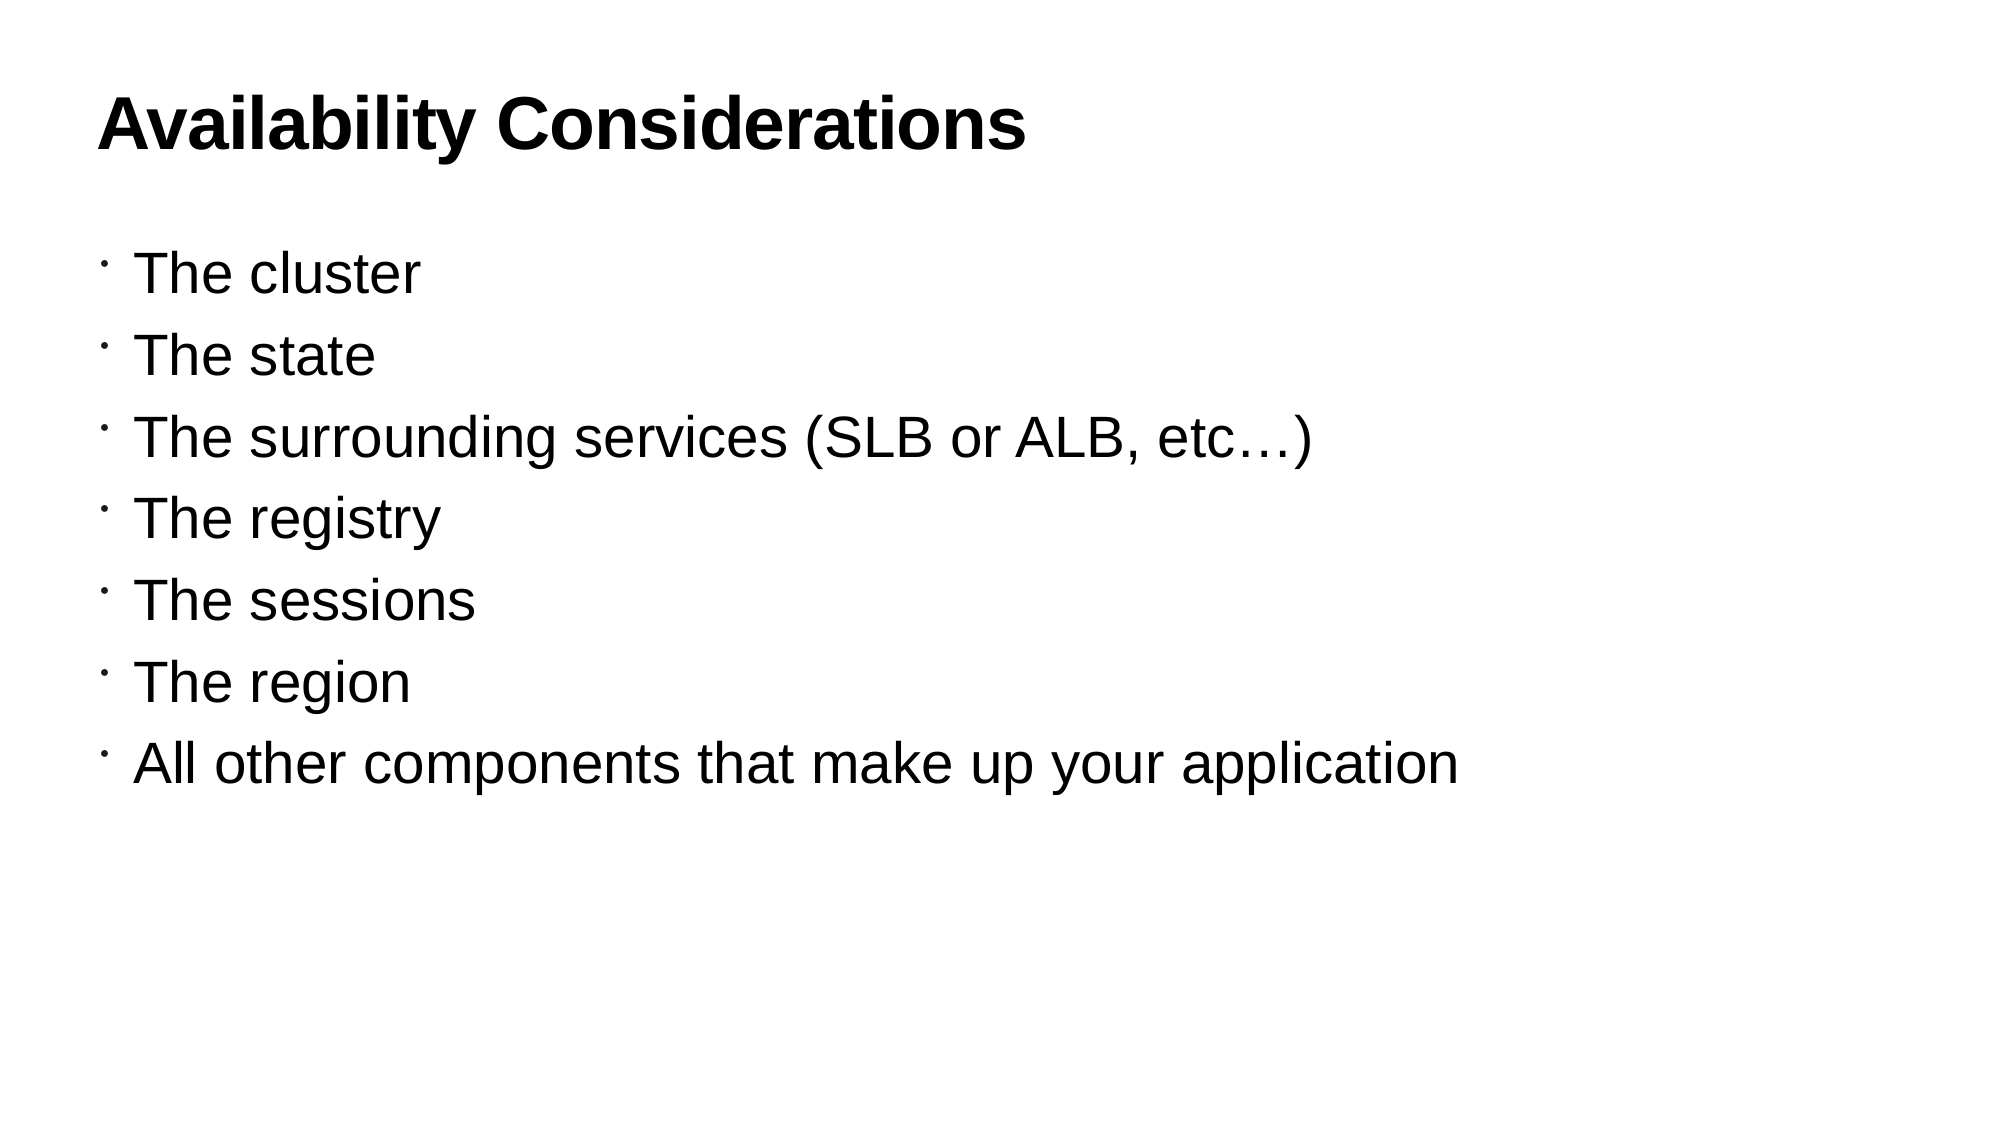

# Availability Considerations
The cluster
The state
The surrounding services (SLB or ALB, etc…)
The registry
The sessions
The region
All other components that make up your application